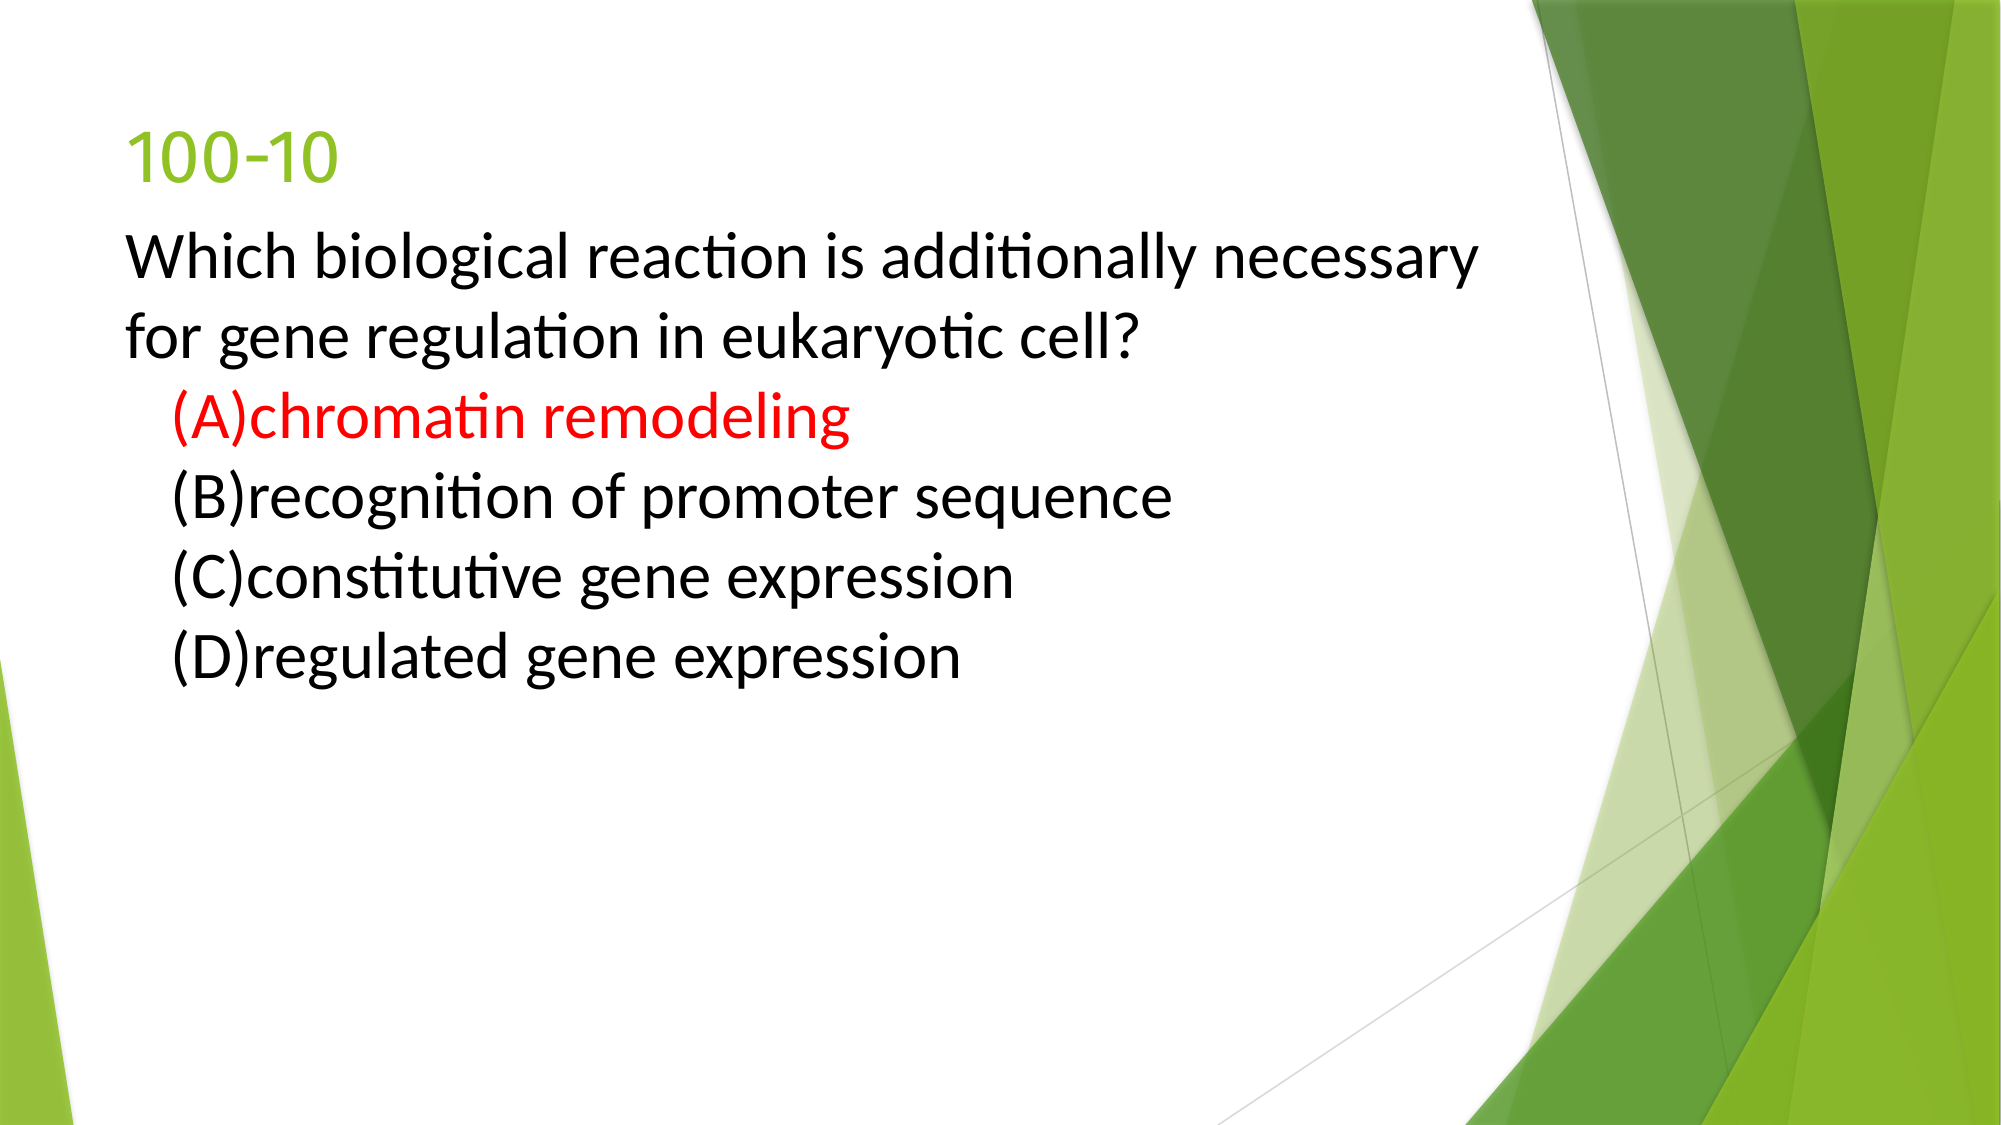

# 100-10
Which biological reaction is additionally necessary for gene regulation in eukaryotic cell?
   (A)chromatin remodeling
   (B)recognition of promoter sequence
   (C)constitutive gene expression
   (D)regulated gene expression